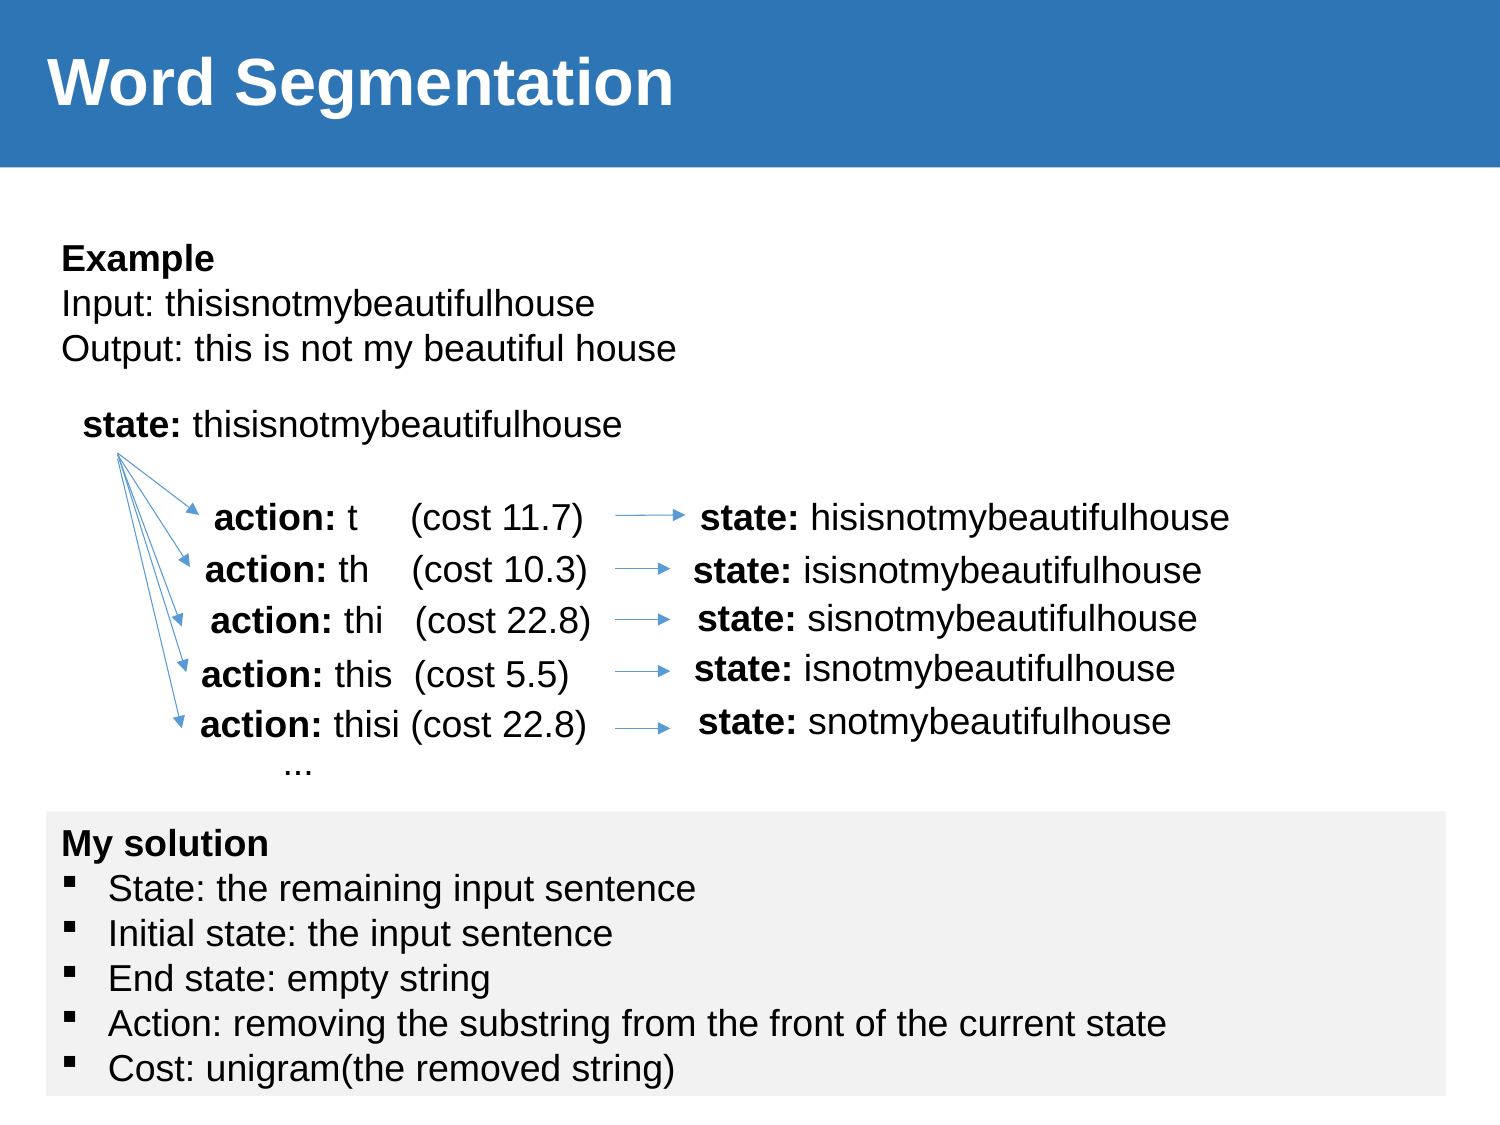

# Word Segmentation
52
Example
Input: thisisnotmybeautifulhouse
Output: this is not my beautiful house
state: thisisnotmybeautifulhouse
action: t     (cost 11.7)
state: hisisnotmybeautifulhouse
action: th    (cost 10.3)
state: isisnotmybeautifulhouse
state: sisnotmybeautifulhouse
action: thi   (cost 22.8)
state: isnotmybeautifulhouse
action: this  (cost 5.5)
state: snotmybeautifulhouse
action: thisi (cost 22.8)
...
My solution
State: the remaining input sentence
Initial state: the input sentence
End state: empty string
Action: removing the substring from the front of the current state
Cost: unigram(the removed string)